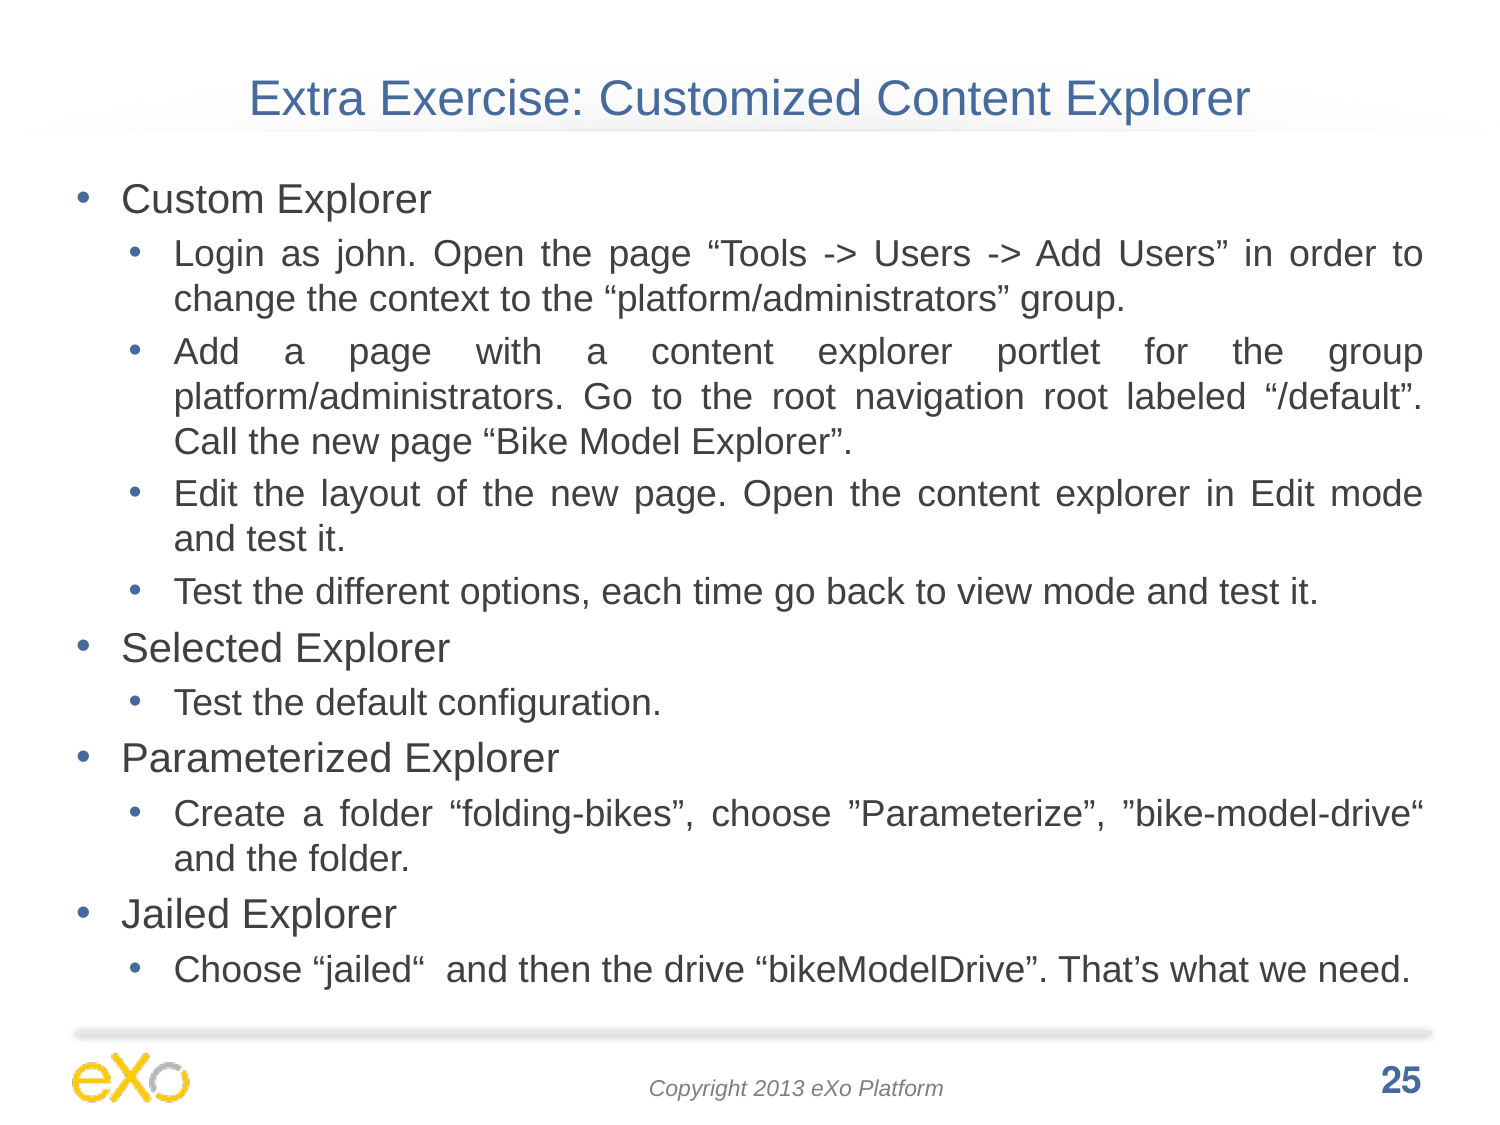

# Extra Exercise: Customized Content Explorer
Custom Explorer
Login as john. Open the page “Tools -> Users -> Add Users” in order to change the context to the “platform/administrators” group.
Add a page with a content explorer portlet for the group platform/administrators. Go to the root navigation root labeled “/default”.
Call the new page “Bike Model Explorer”.
Edit the layout of the new page. Open the content explorer in Edit mode and test it.
Test the different options, each time go back to view mode and test it.
Selected Explorer
Test the default configuration.
Parameterized Explorer
Create a folder “folding-bikes”, choose ”Parameterize”, ”bike-model-drive“ and the folder.
Jailed Explorer
Choose “jailed“  and then the drive “bikeModelDrive”. That’s what we need.

25
Copyright 2013 eXo Platform